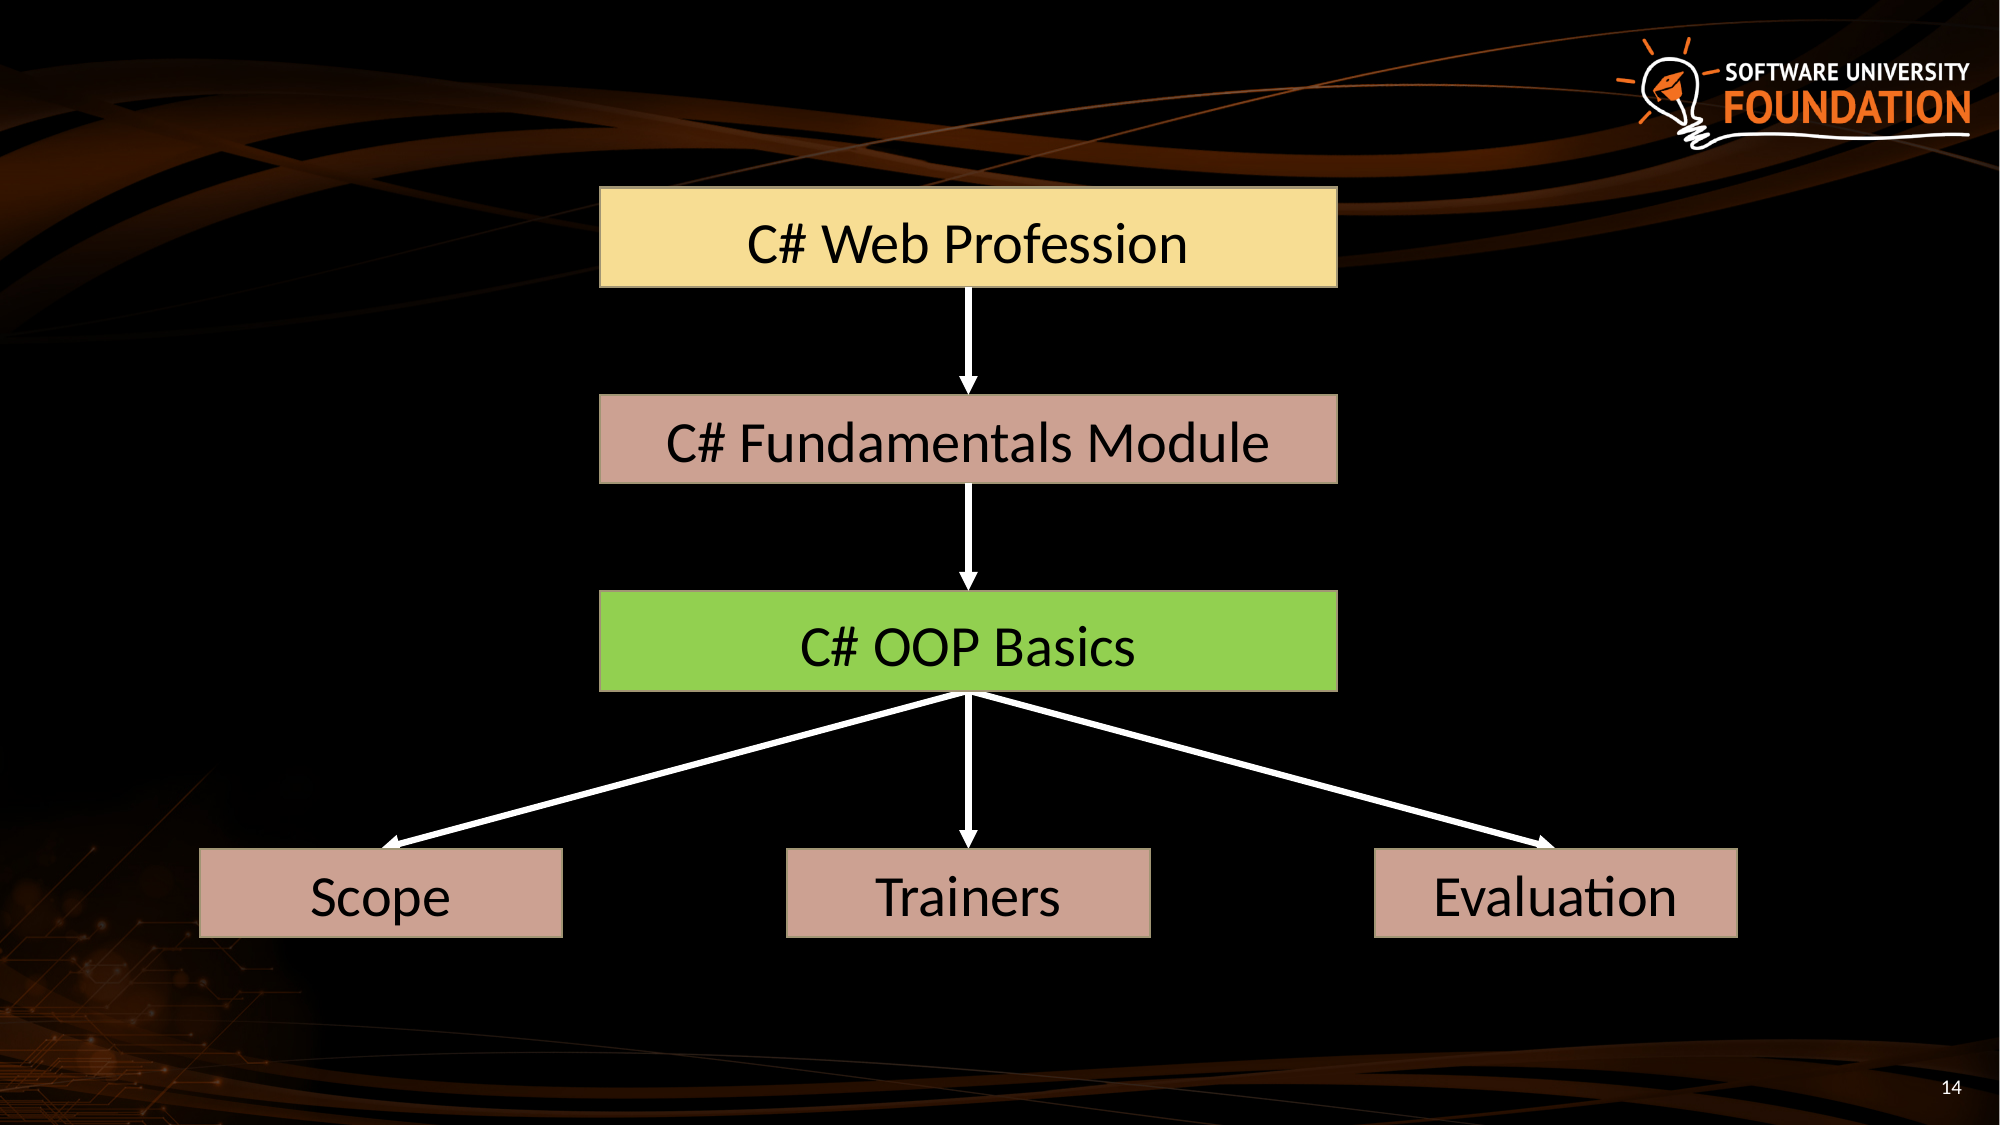

C# Web Profession
C# Fundamentals Module
C# OOP Basics
Scope
Trainers
Evaluation
14